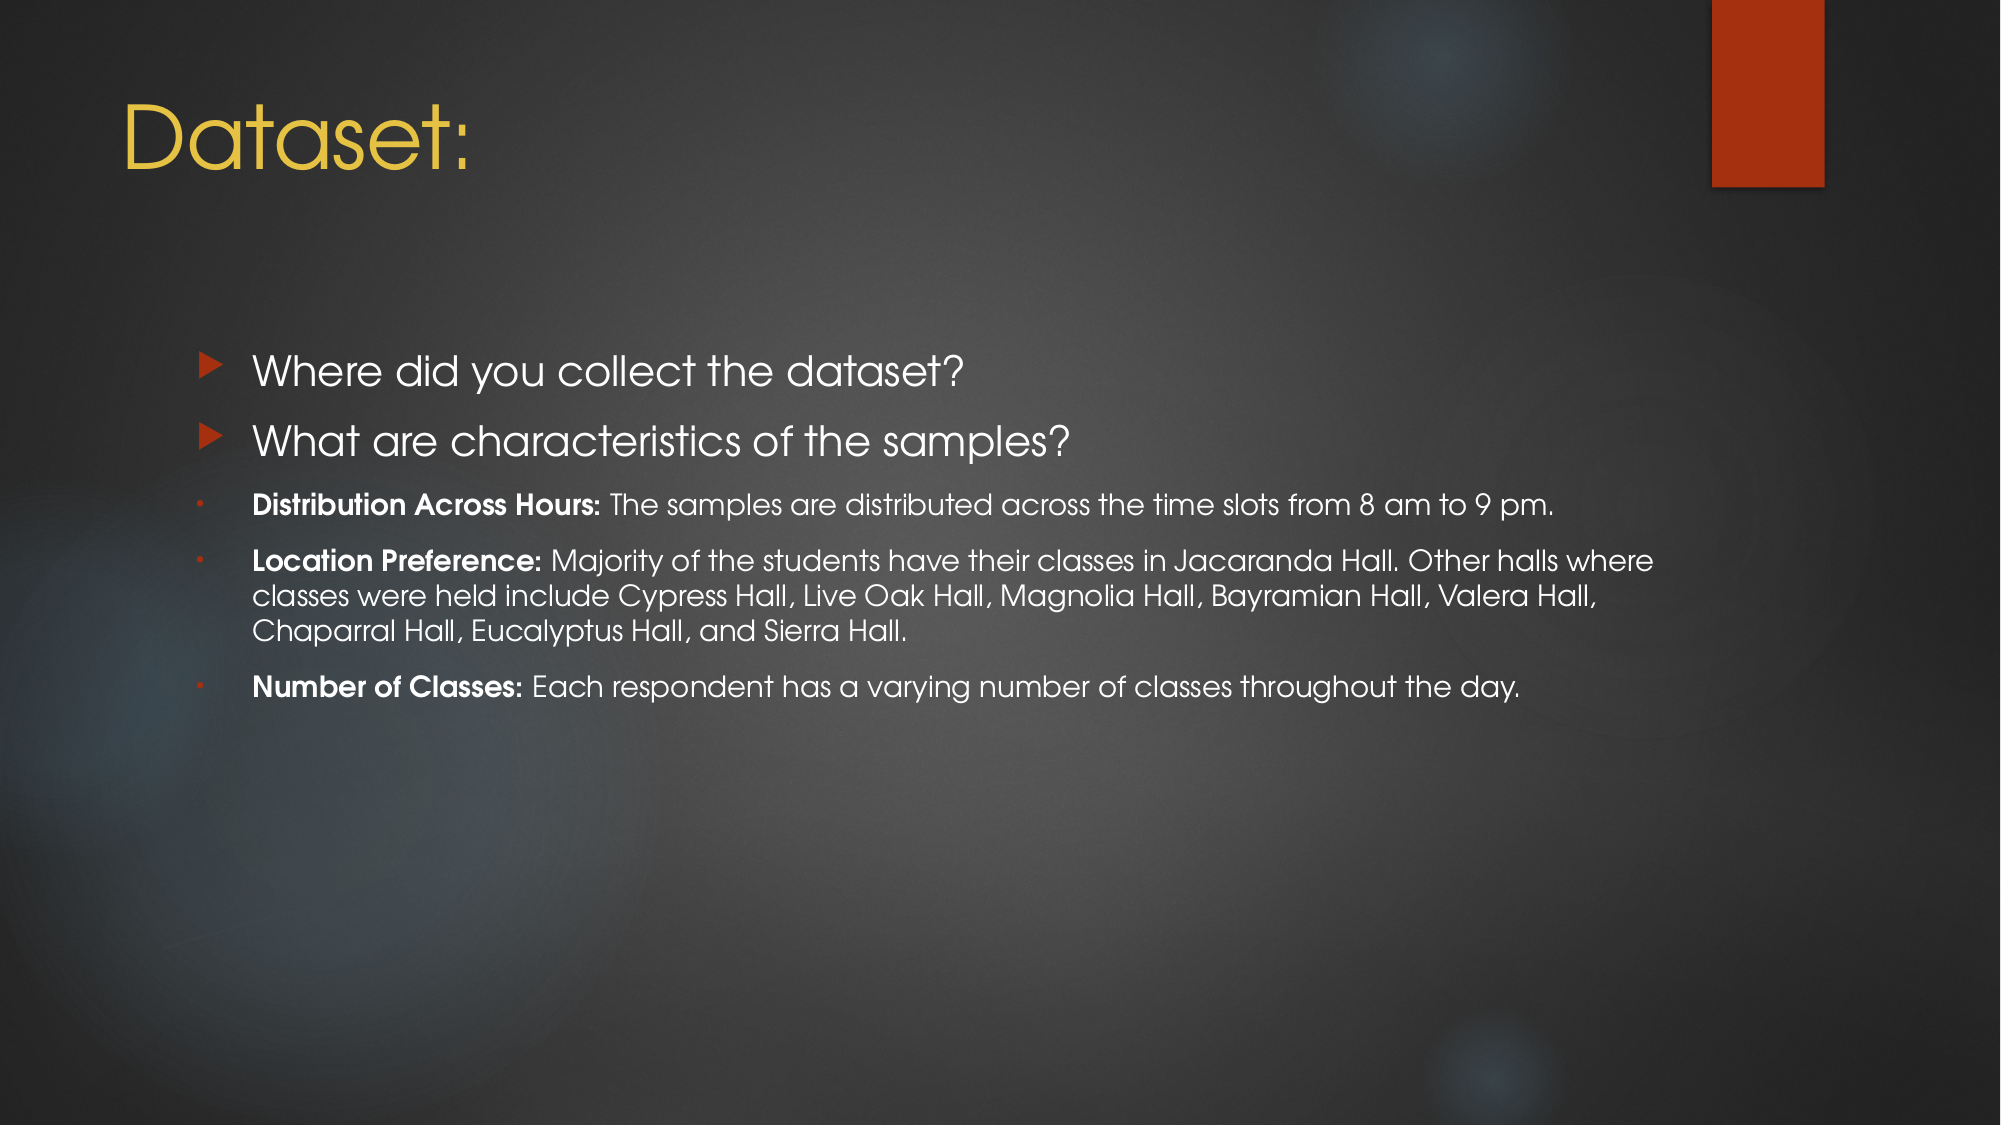

# Dataset:
Where did you collect the dataset?
What are characteristics of the samples?
Distribution Across Hours: The samples are distributed across the time slots from 8 am to 9 pm.
Location Preference: Majority of the students have their classes in Jacaranda Hall. Other halls where classes were held include Cypress Hall, Live Oak Hall, Magnolia Hall, Bayramian Hall, Valera Hall, Chaparral Hall, Eucalyptus Hall, and Sierra Hall.
Number of Classes: Each respondent has a varying number of classes throughout the day.